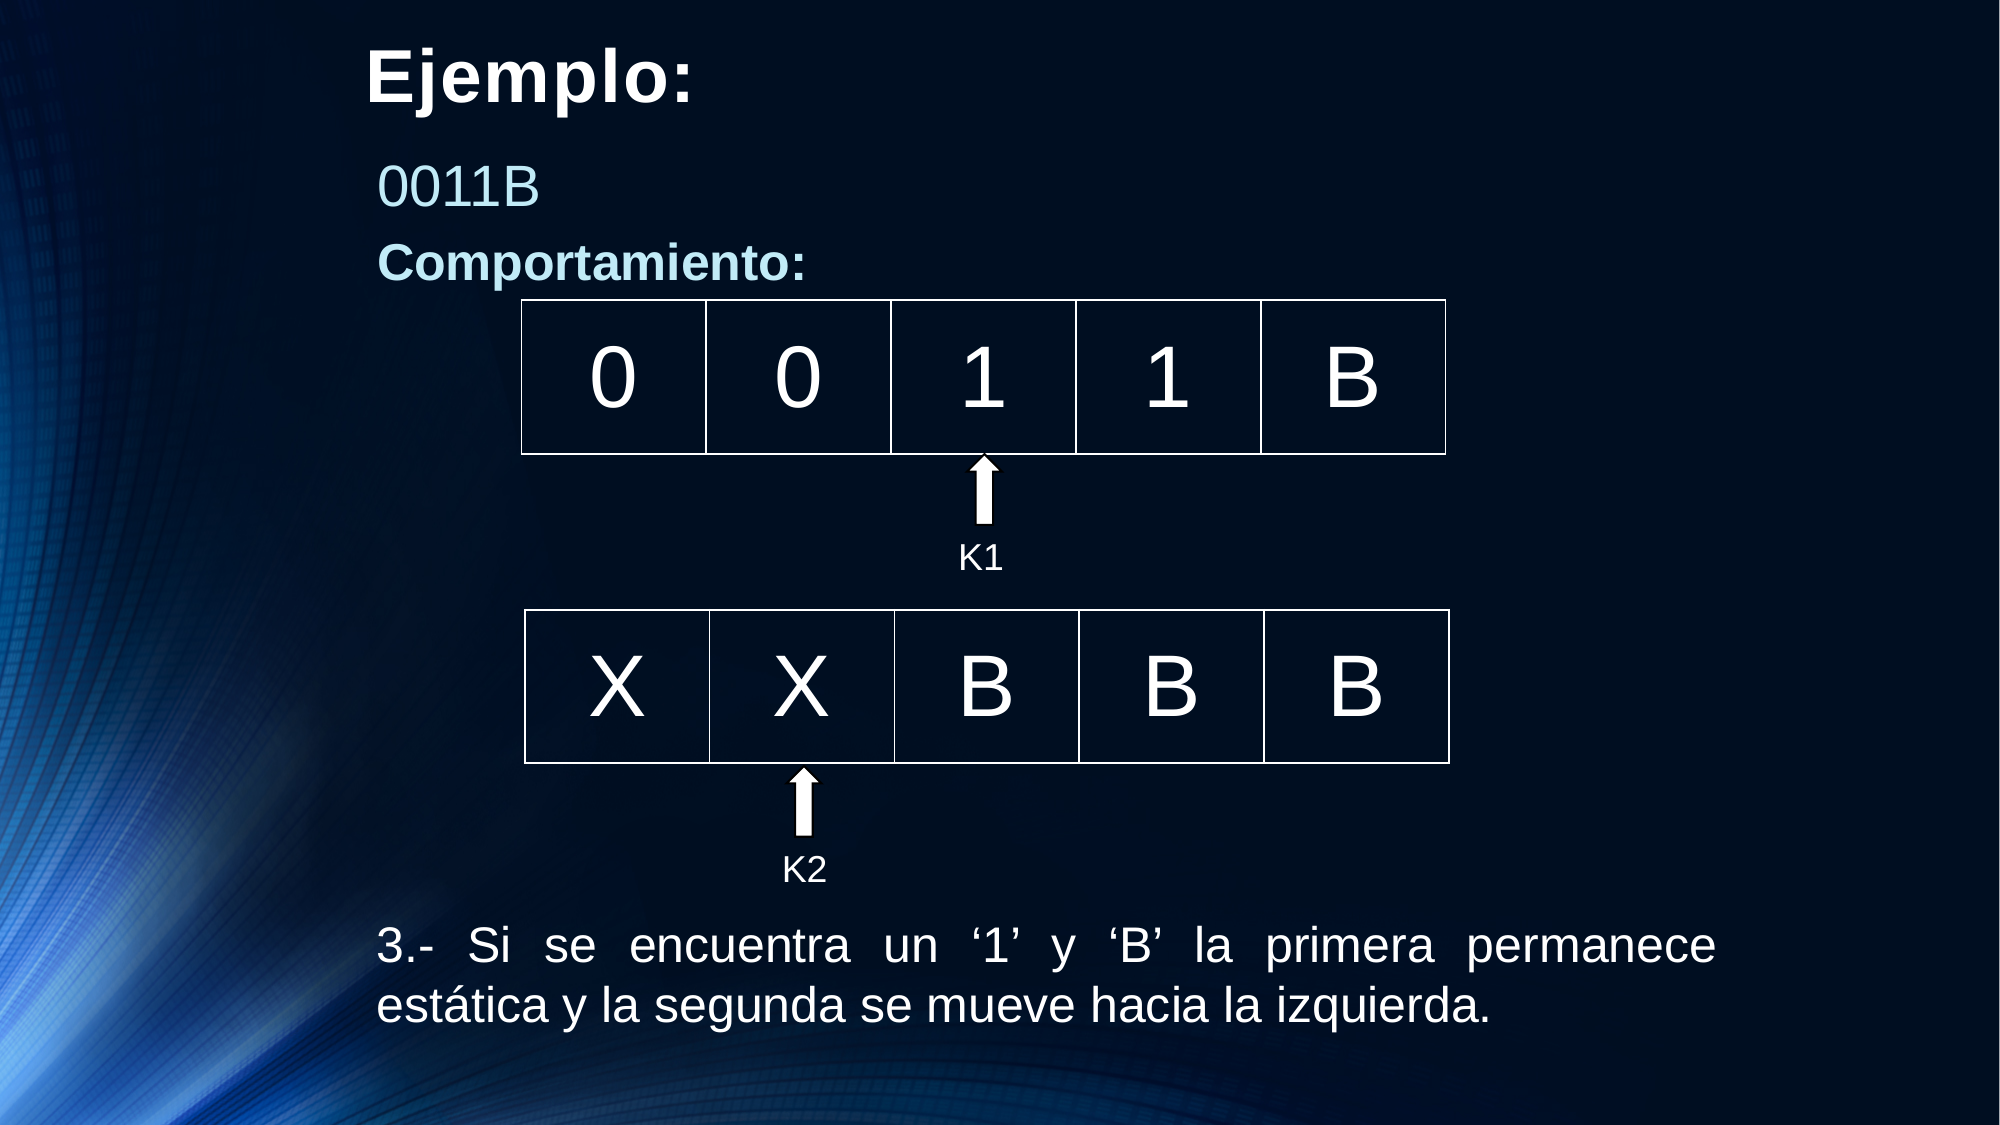

# Ejemplo:
0011B
Comportamiento:
| 0 | 0 | 1 | 1 | B |
| --- | --- | --- | --- | --- |

K1
| X | X | B | B | B |
| --- | --- | --- | --- | --- |

K2
3.- Si se encuentra un ‘1’ y ‘B’ la primera permanece estática y la segunda se mueve hacia la izquierda.